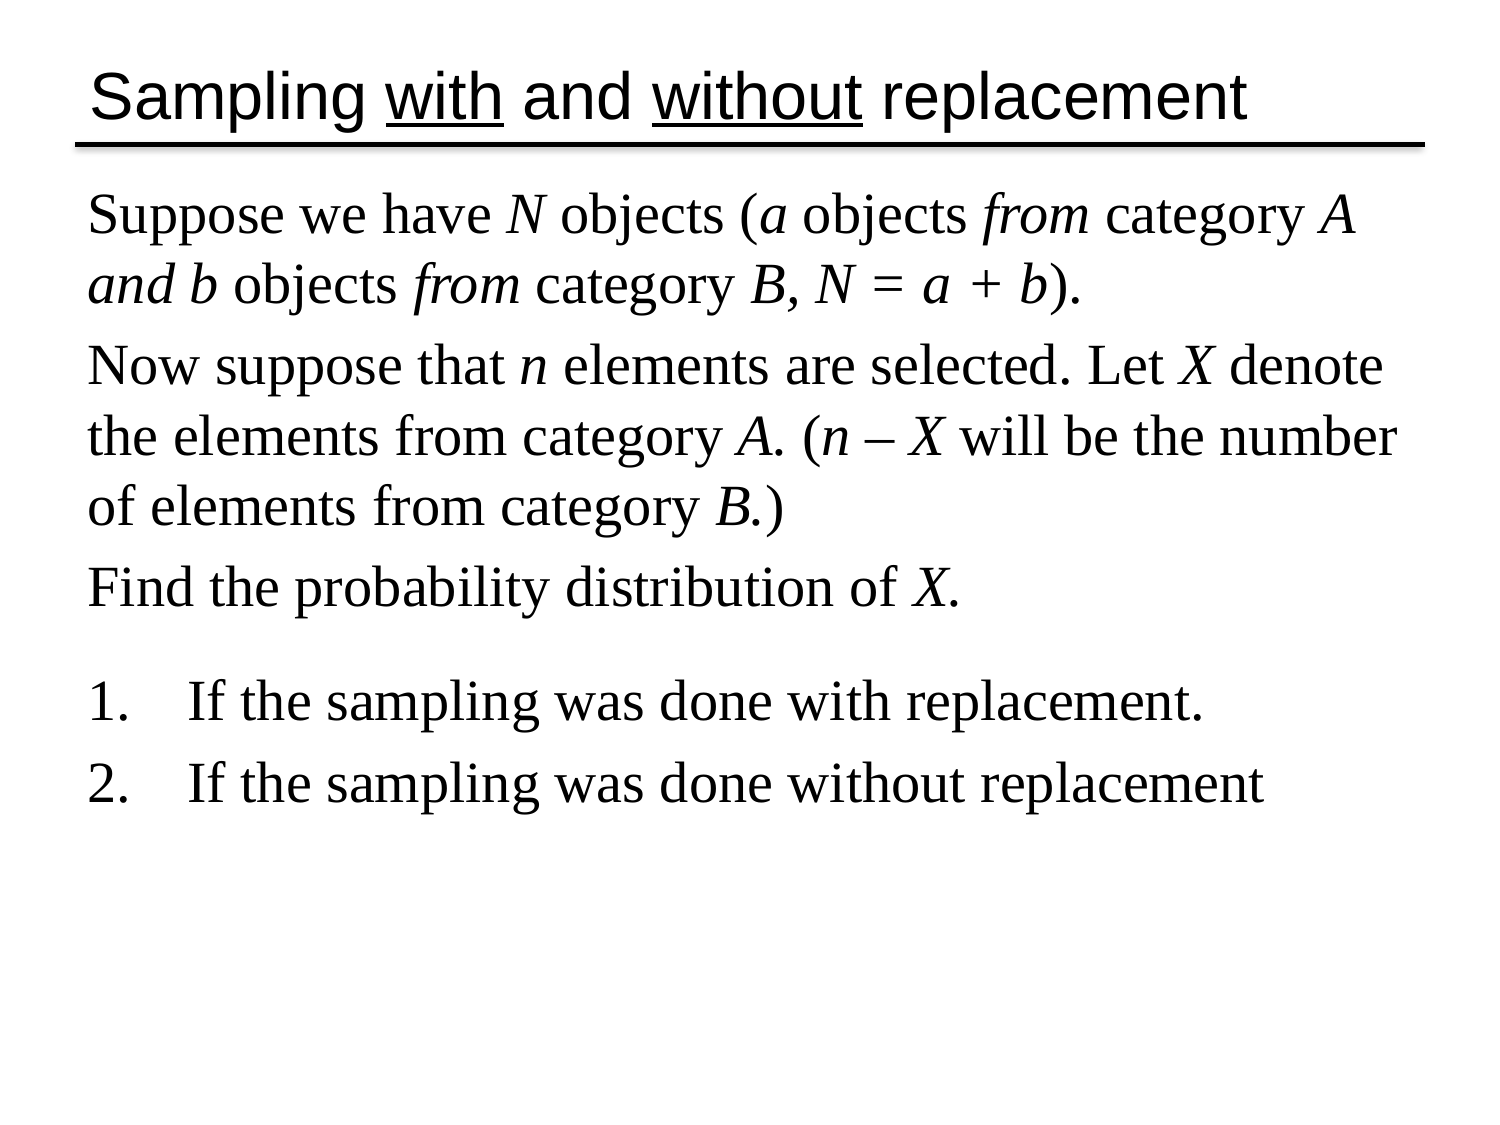

# Sampling with and without replacement
Suppose we have N objects (a objects from category A and b objects from category B, N = a + b).
Now suppose that n elements are selected. Let X denote the elements from category A. (n – X will be the number of elements from category B.)
Find the probability distribution of X.
If the sampling was done with replacement.
If the sampling was done without replacement